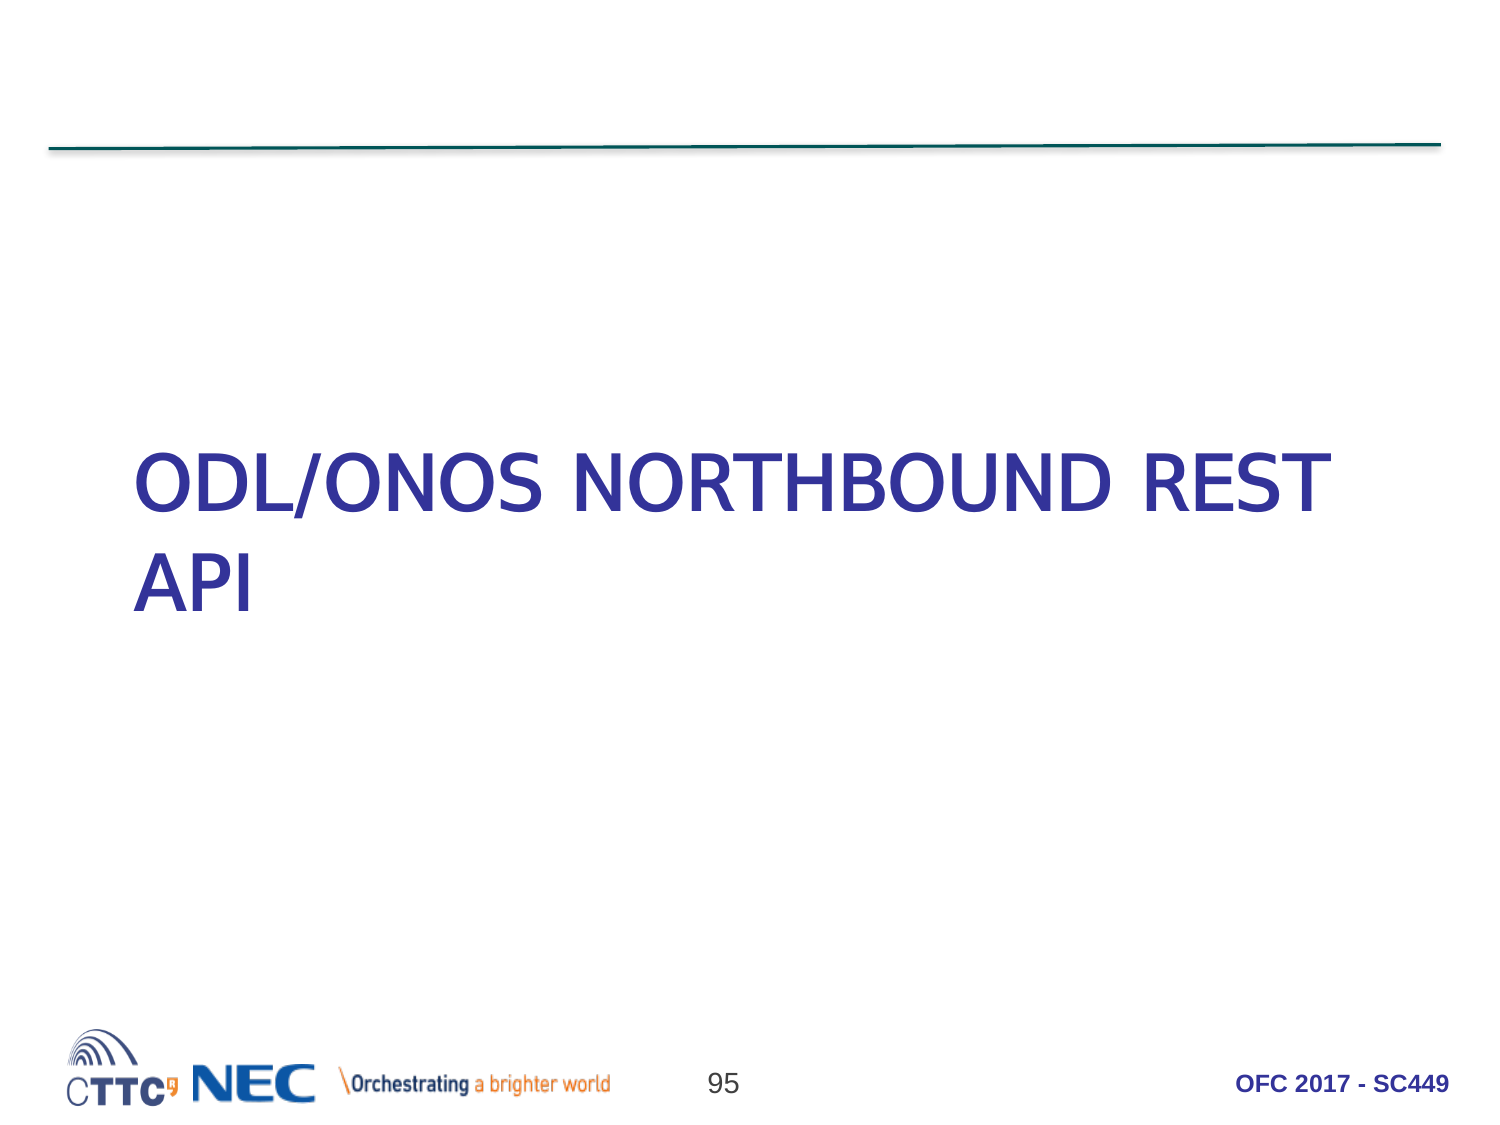

# ODL/ONOS northbound REST API
95
OFC 2017 - SC449